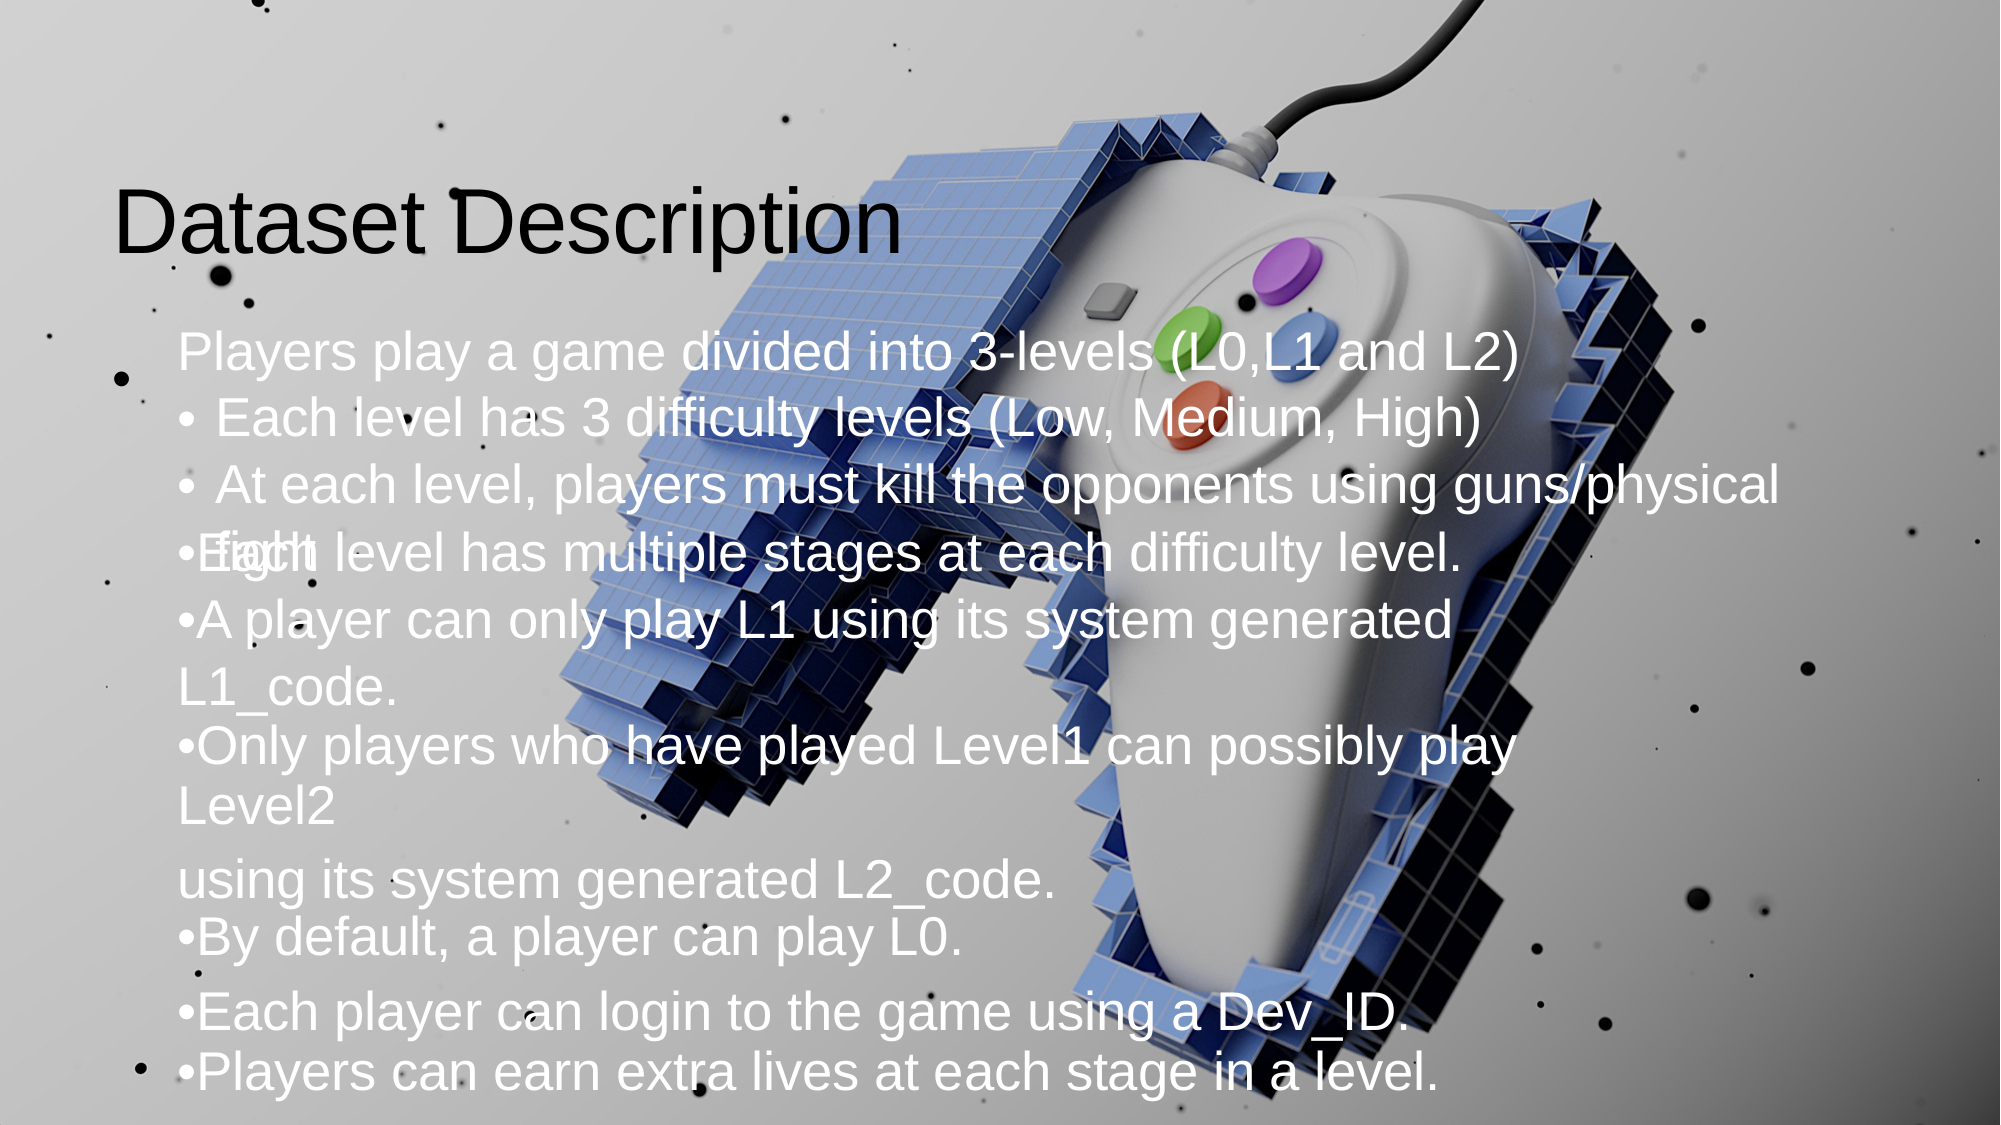

Dataset Description
•
Players play a game divided into 3-levels (L0,L1 and L2)
•
•
•Each level has multiple stages at each difficulty level.
•A player can only play L1 using its system generated L1_code.
•Only players who have played Level1 can possibly play Level2
using its system generated L2_code.
•By default, a player can play L0.
•Each player can login to the game using a Dev_ID.
•Players can earn extra lives at each stage in a level.
Each level has 3 difficulty levels (Low, Medium, High)
At each level, players must kill the opponents using guns/physical fight